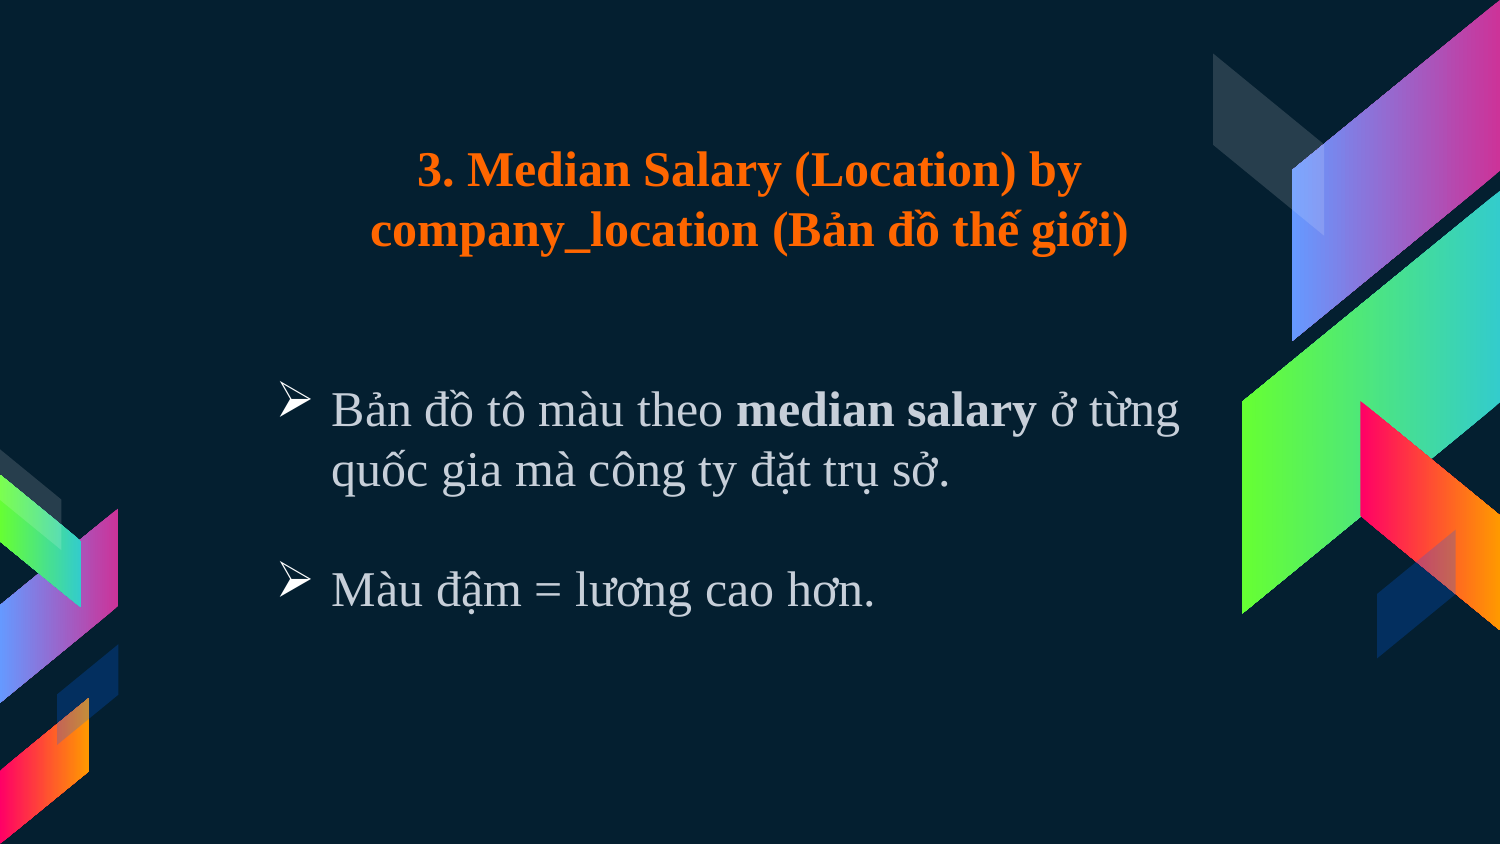

3. Median Salary (Location) by company_location (Bản đồ thế giới)

Bản đồ tô màu theo median salary ở từng quốc gia mà công ty đặt trụ sở.

Màu đậm = lương cao hơn.

46